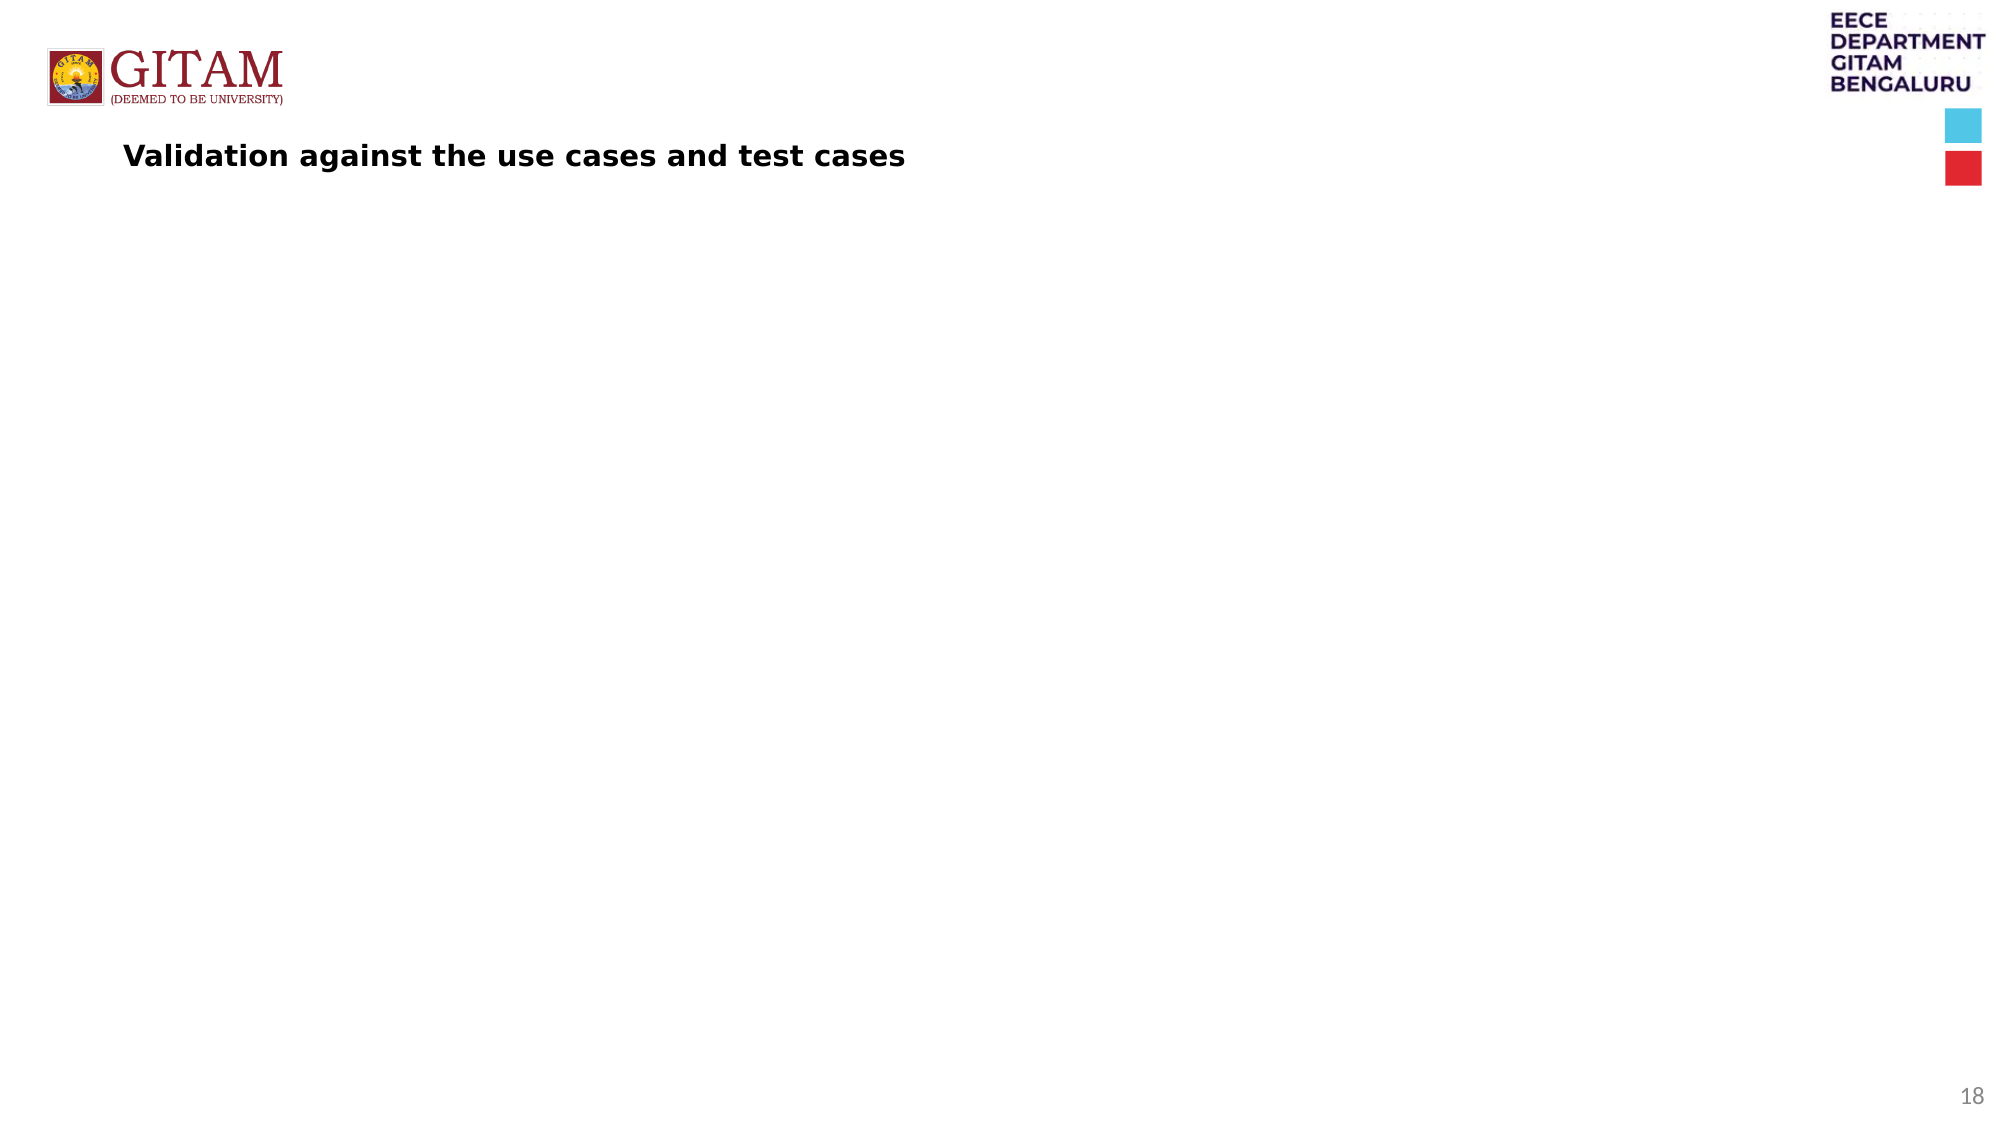

Validation against the use cases and test cases

18